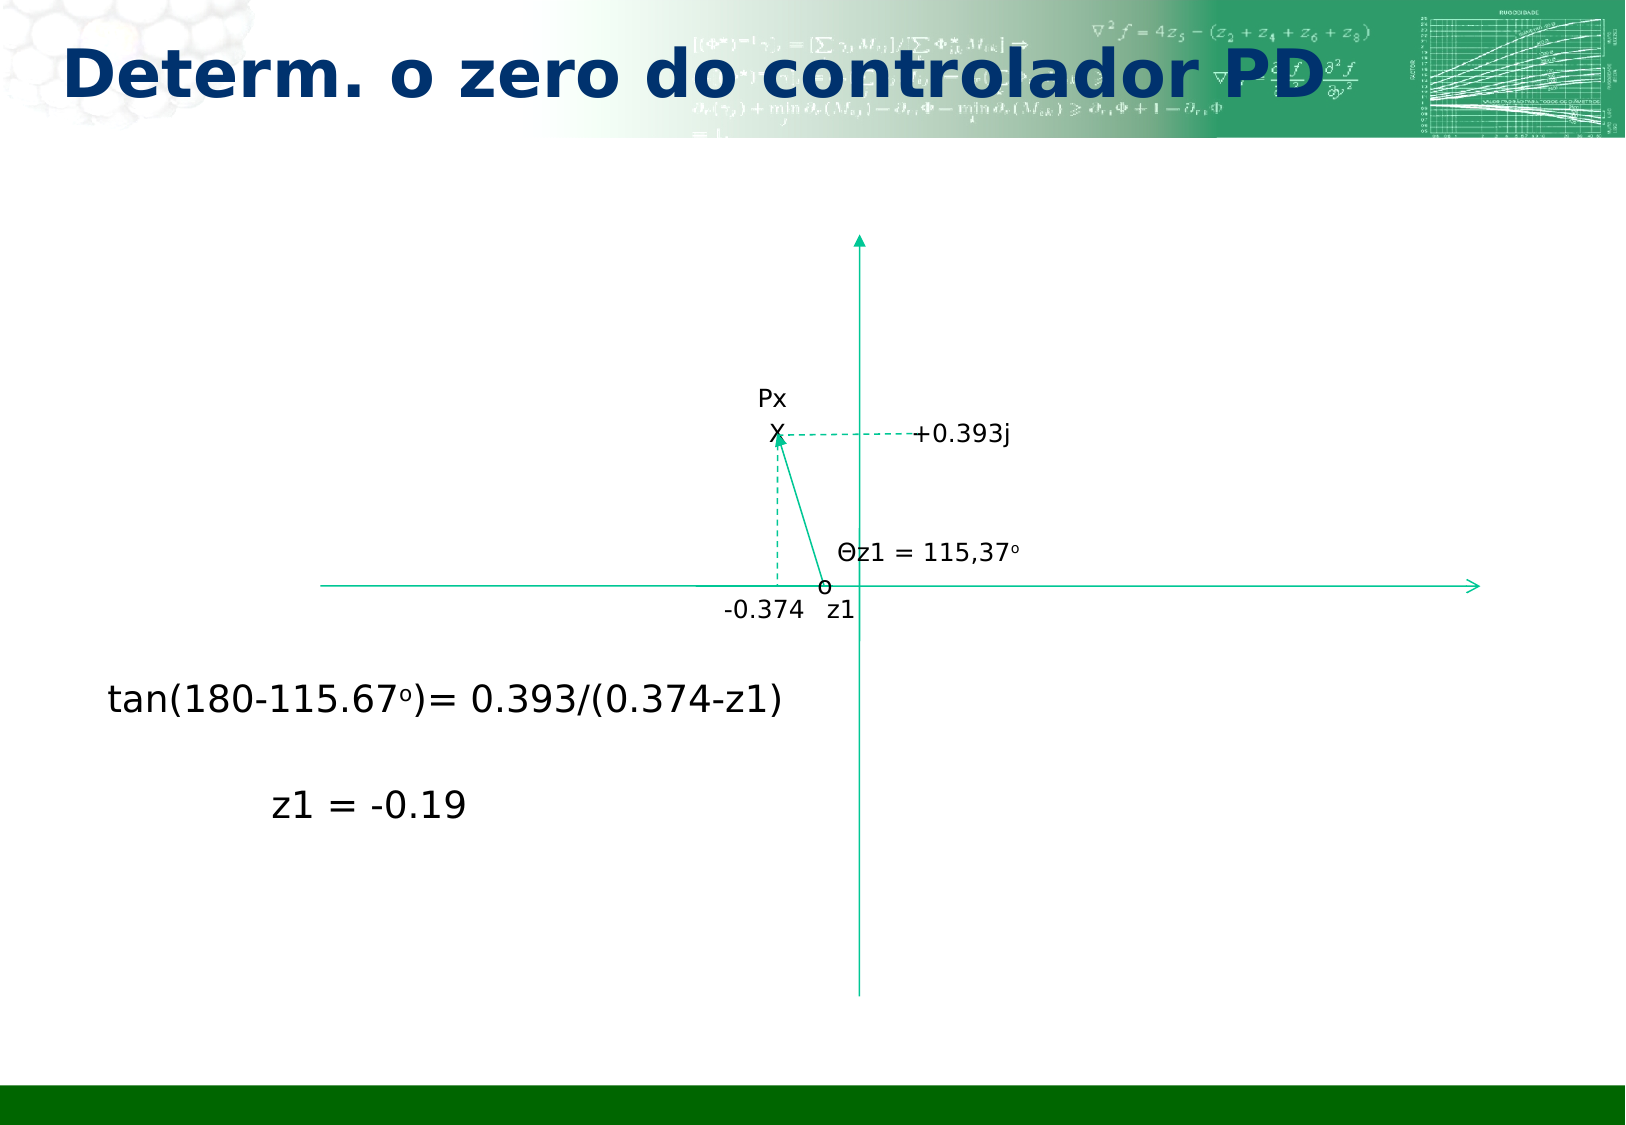

# Determ. o zero do controlador PD
Px
X
+0.393j
Θz1 = 115,37o
o
-0.374
z1
tan(180-115.67o)= 0.393/(0.374-z1)
z1 = -0.19